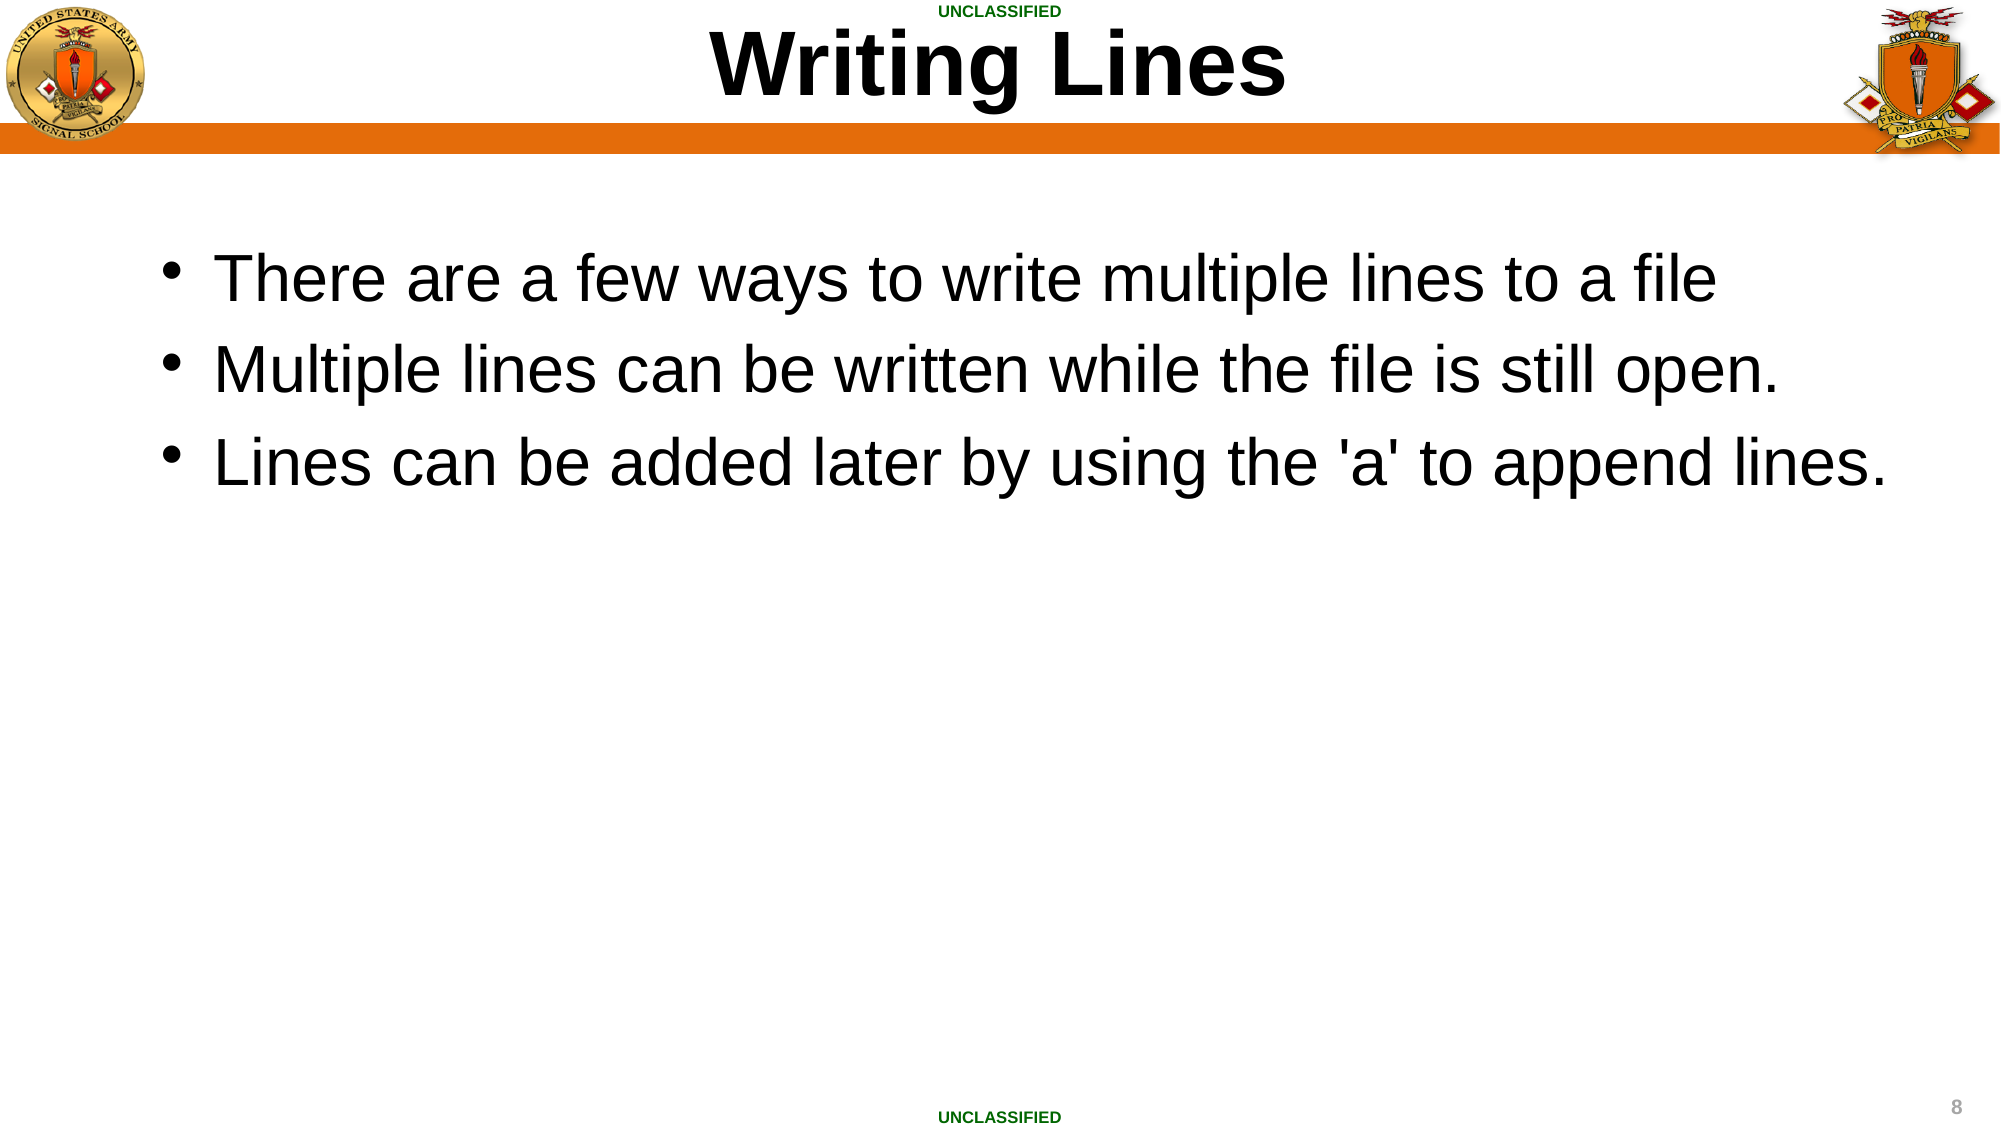

Writing Lines
There are a few ways to write multiple lines to a file
Multiple lines can be written while the file is still open.
Lines can be added later by using the 'a' to append lines.